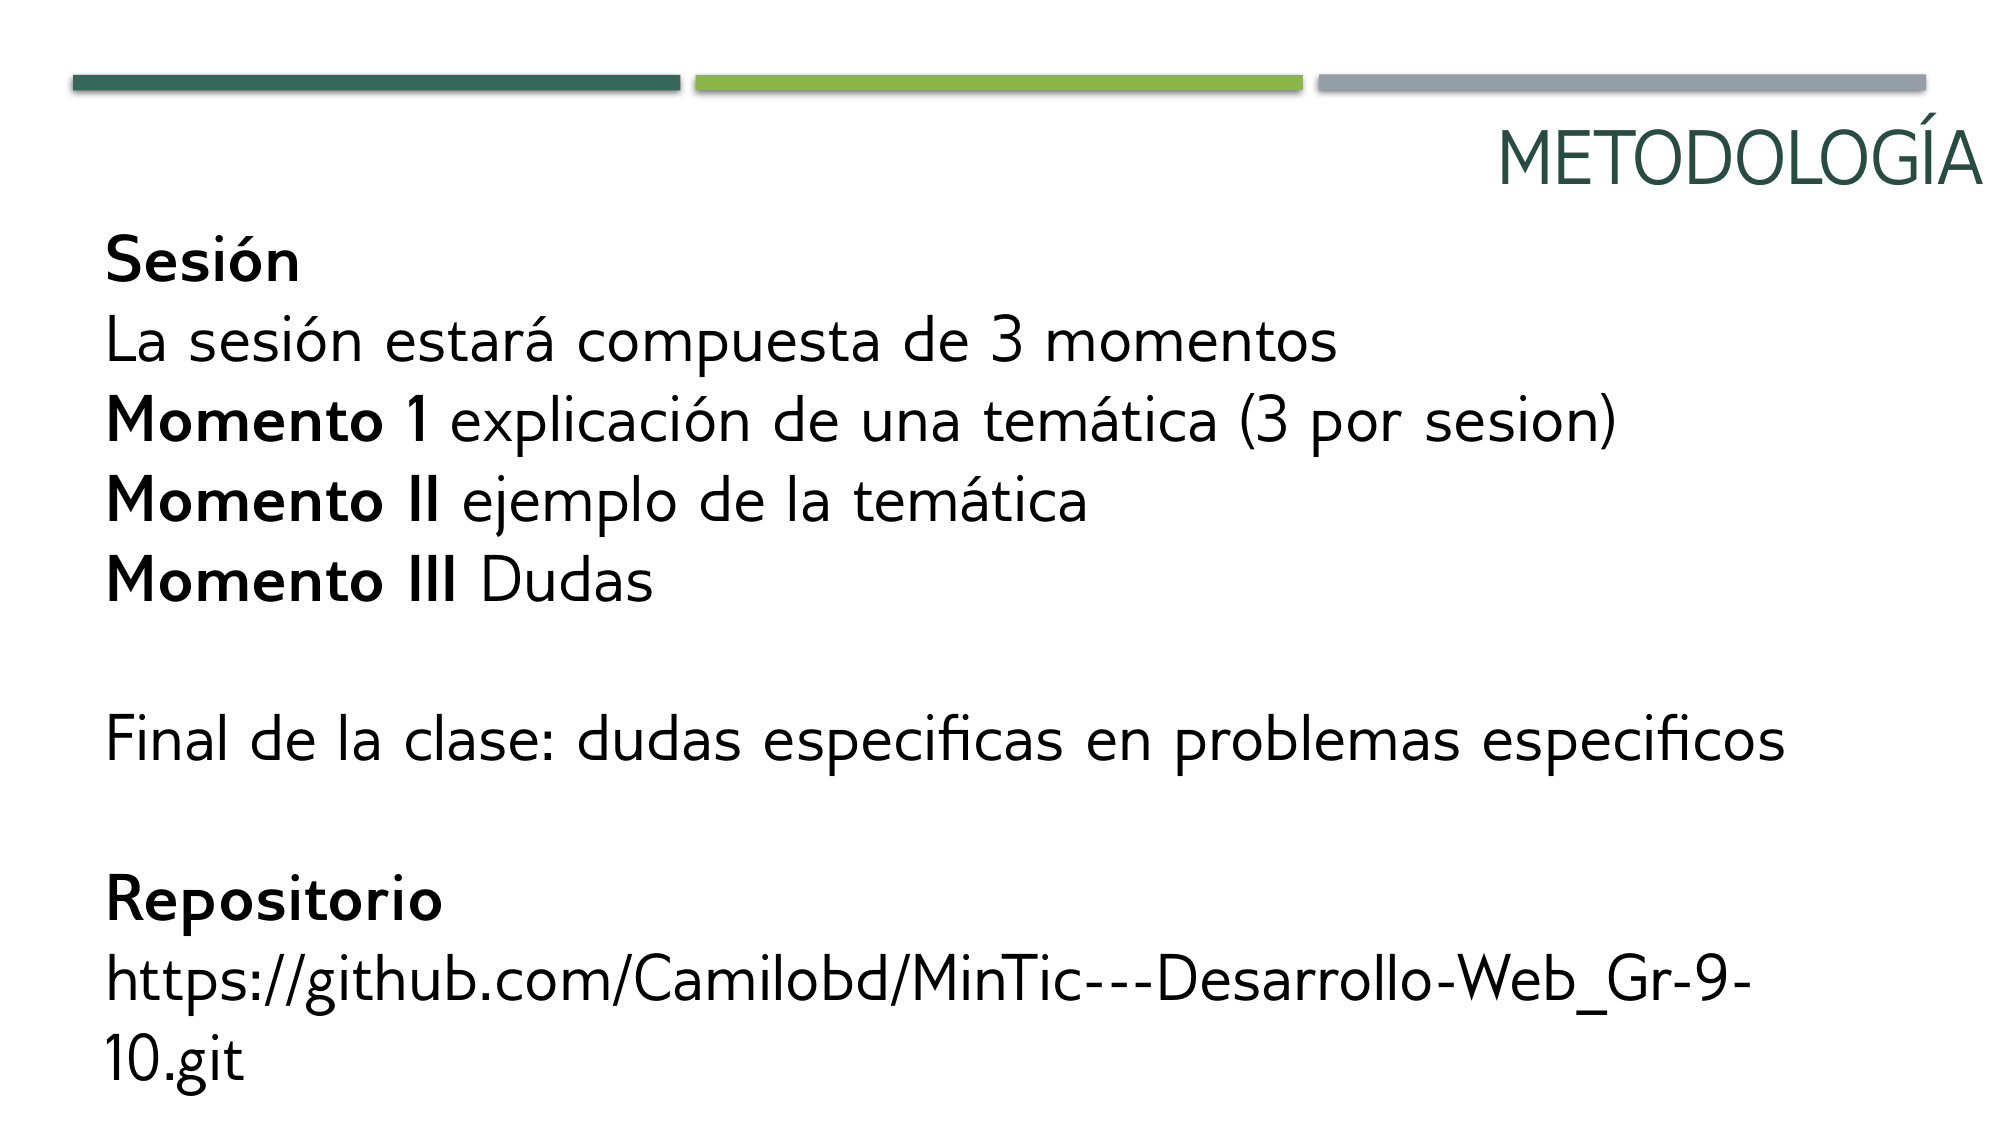

Metodología
Sesión
La sesión estará compuesta de 3 momentos
Momento 1 explicación de una temática (3 por sesion)
Momento II ejemplo de la temática
Momento III Dudas

Final de la clase: dudas especificas en problemas especificos

Repositorio
https://github.com/Camilobd/MinTic---Desarrollo-Web_Gr-9-10.git